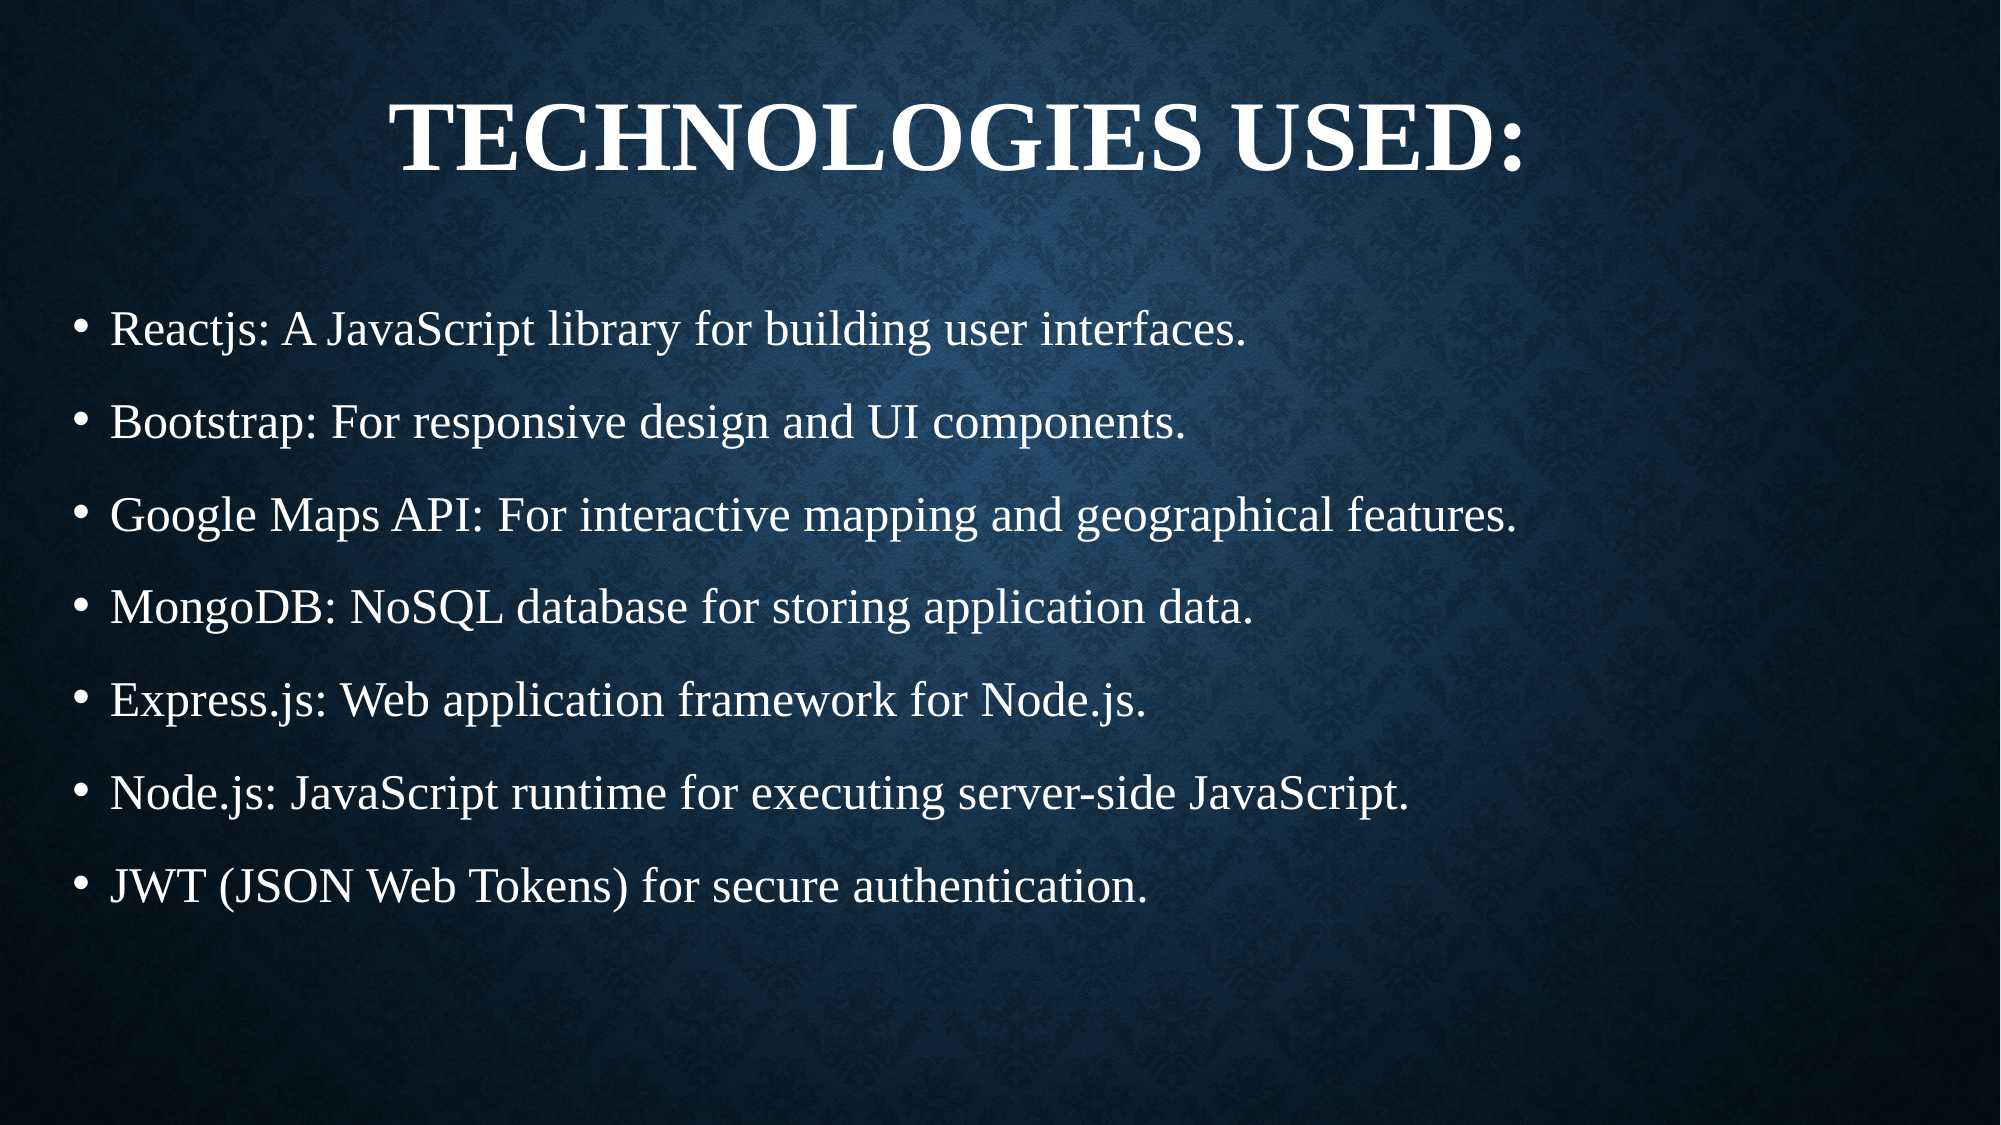

# Technologies Used:
Reactjs: A JavaScript library for building user interfaces.
Bootstrap: For responsive design and UI components.
Google Maps API: For interactive mapping and geographical features.
MongoDB: NoSQL database for storing application data.
Express.js: Web application framework for Node.js.
Node.js: JavaScript runtime for executing server-side JavaScript.
JWT (JSON Web Tokens) for secure authentication.